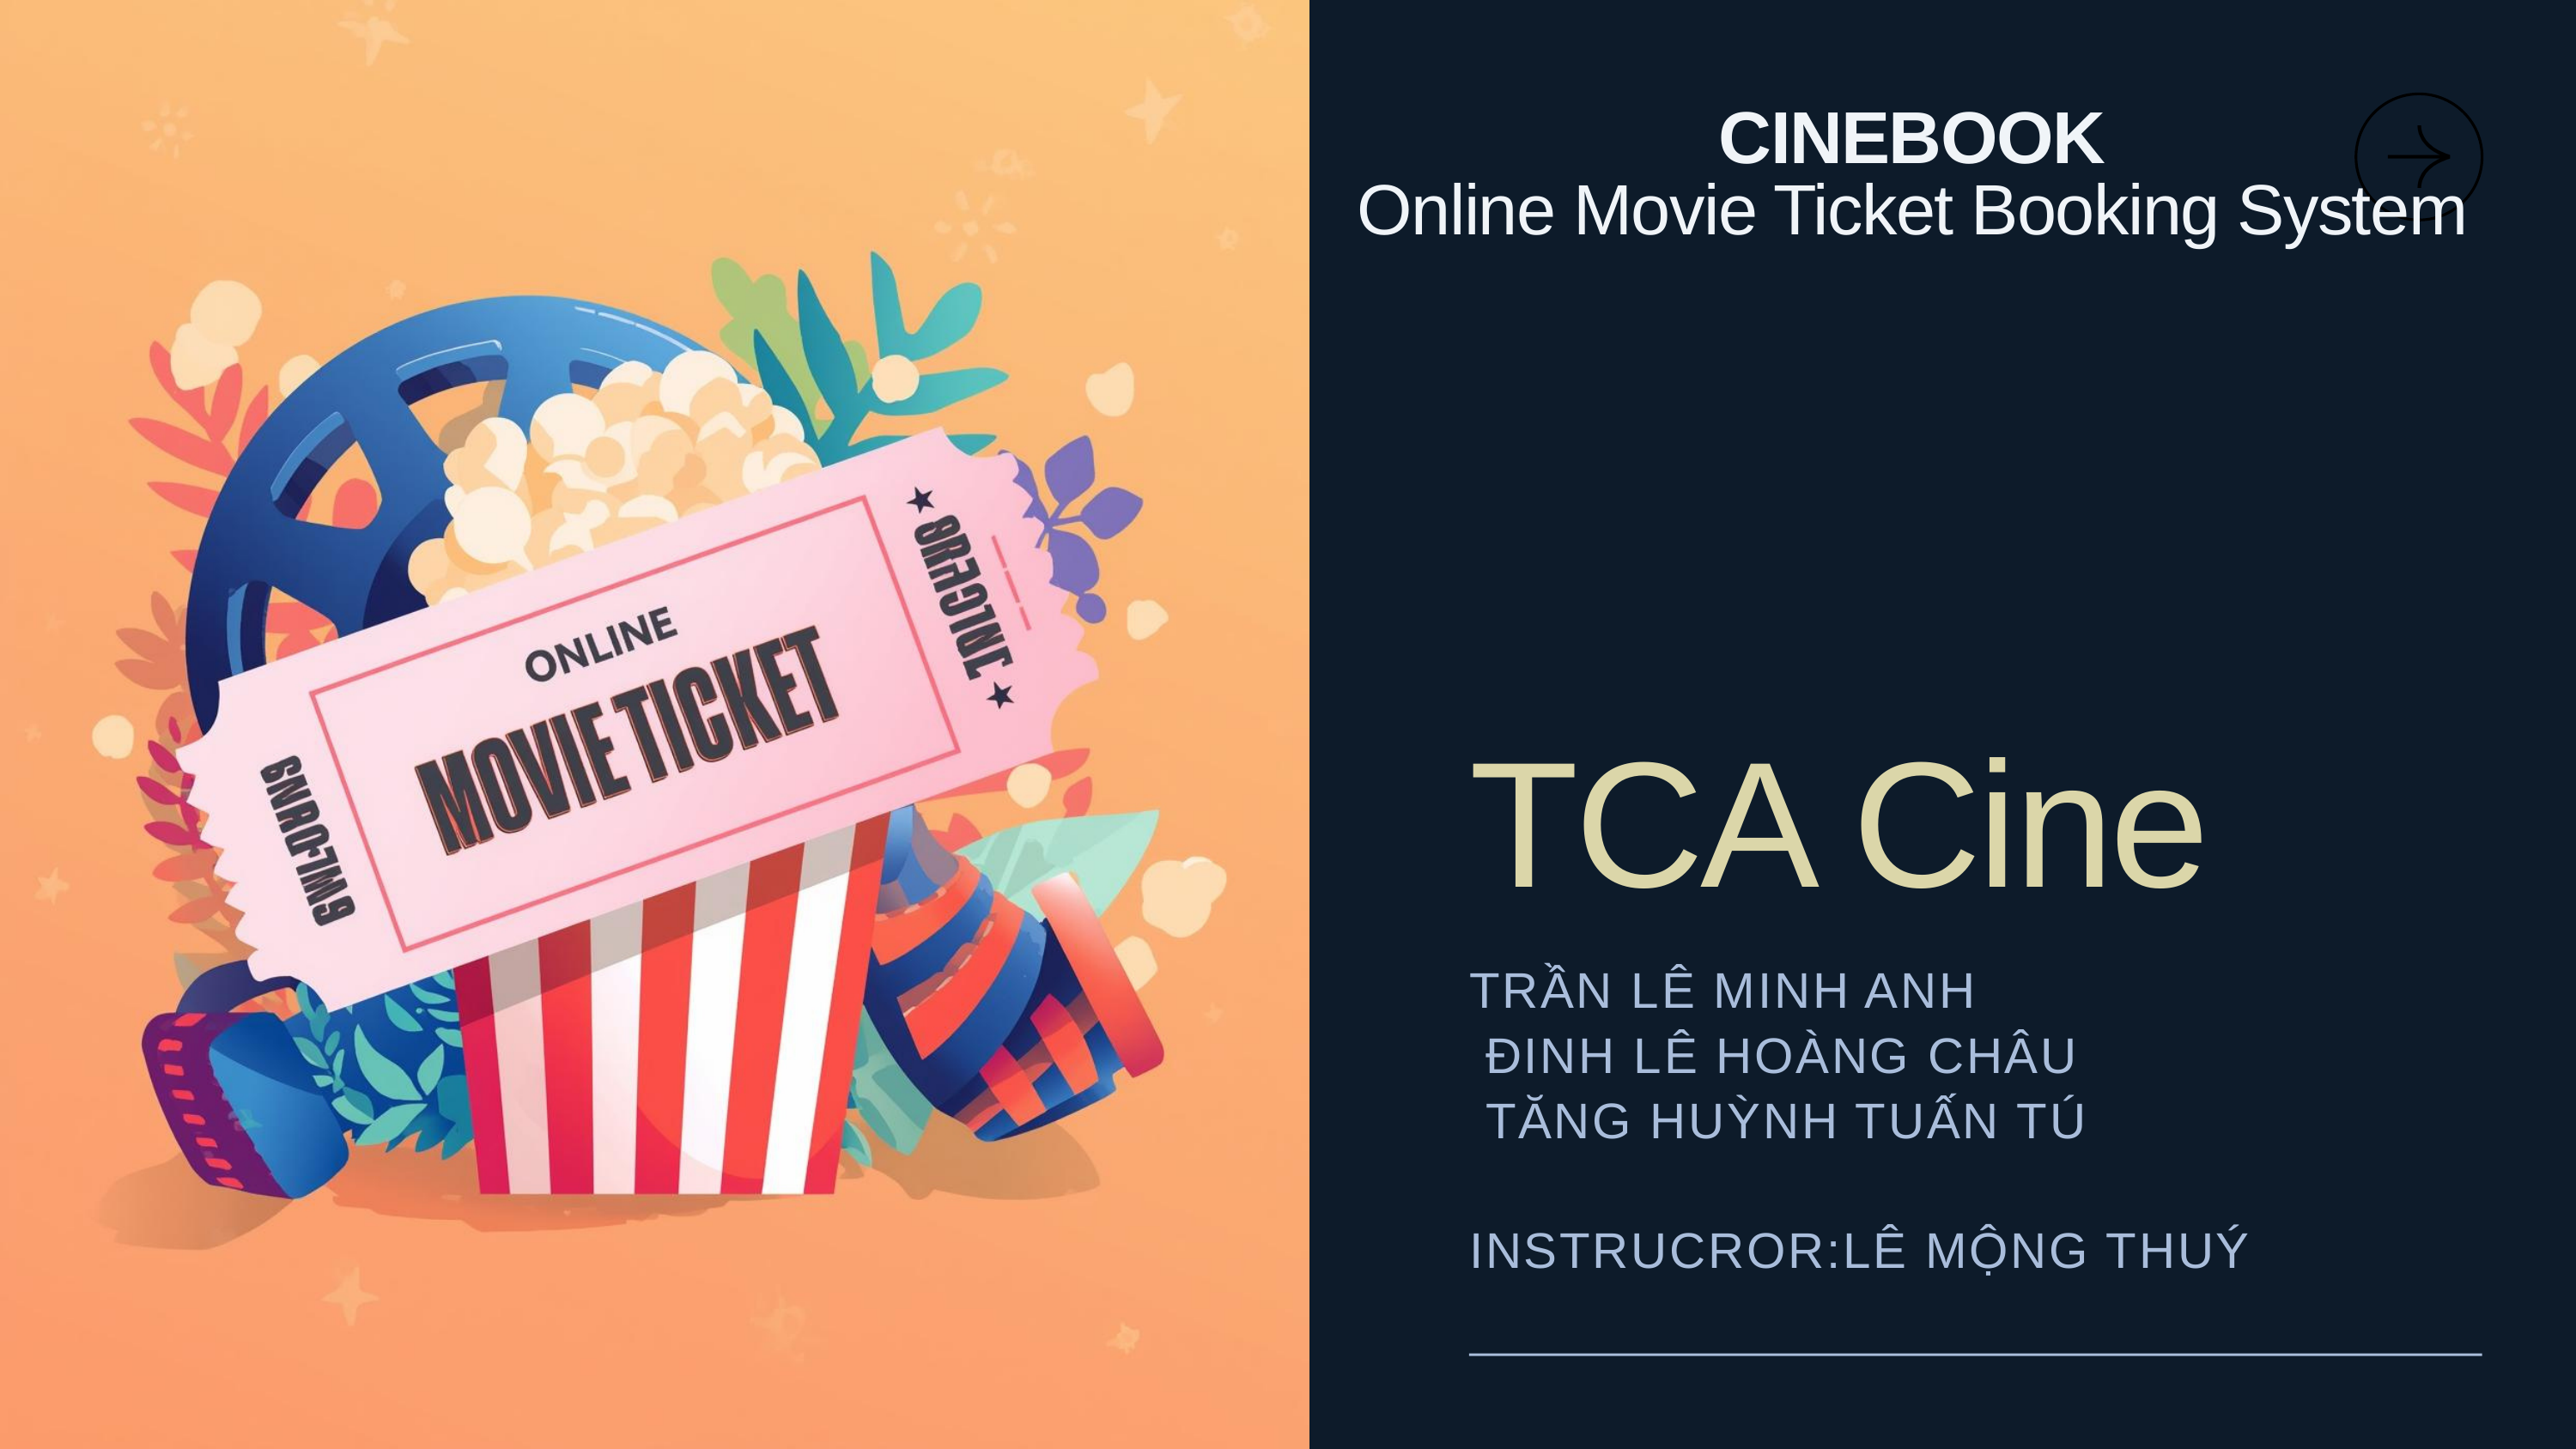

CINEBOOK
Online Movie Ticket Booking System
TCA Cine
TRẦN LÊ MINH ANH
 ĐINH LÊ HOÀNG CHÂU
 TĂNG HUỲNH TUẤN TÚ

INSTRUCROR:LÊ MỘNG THUÝ